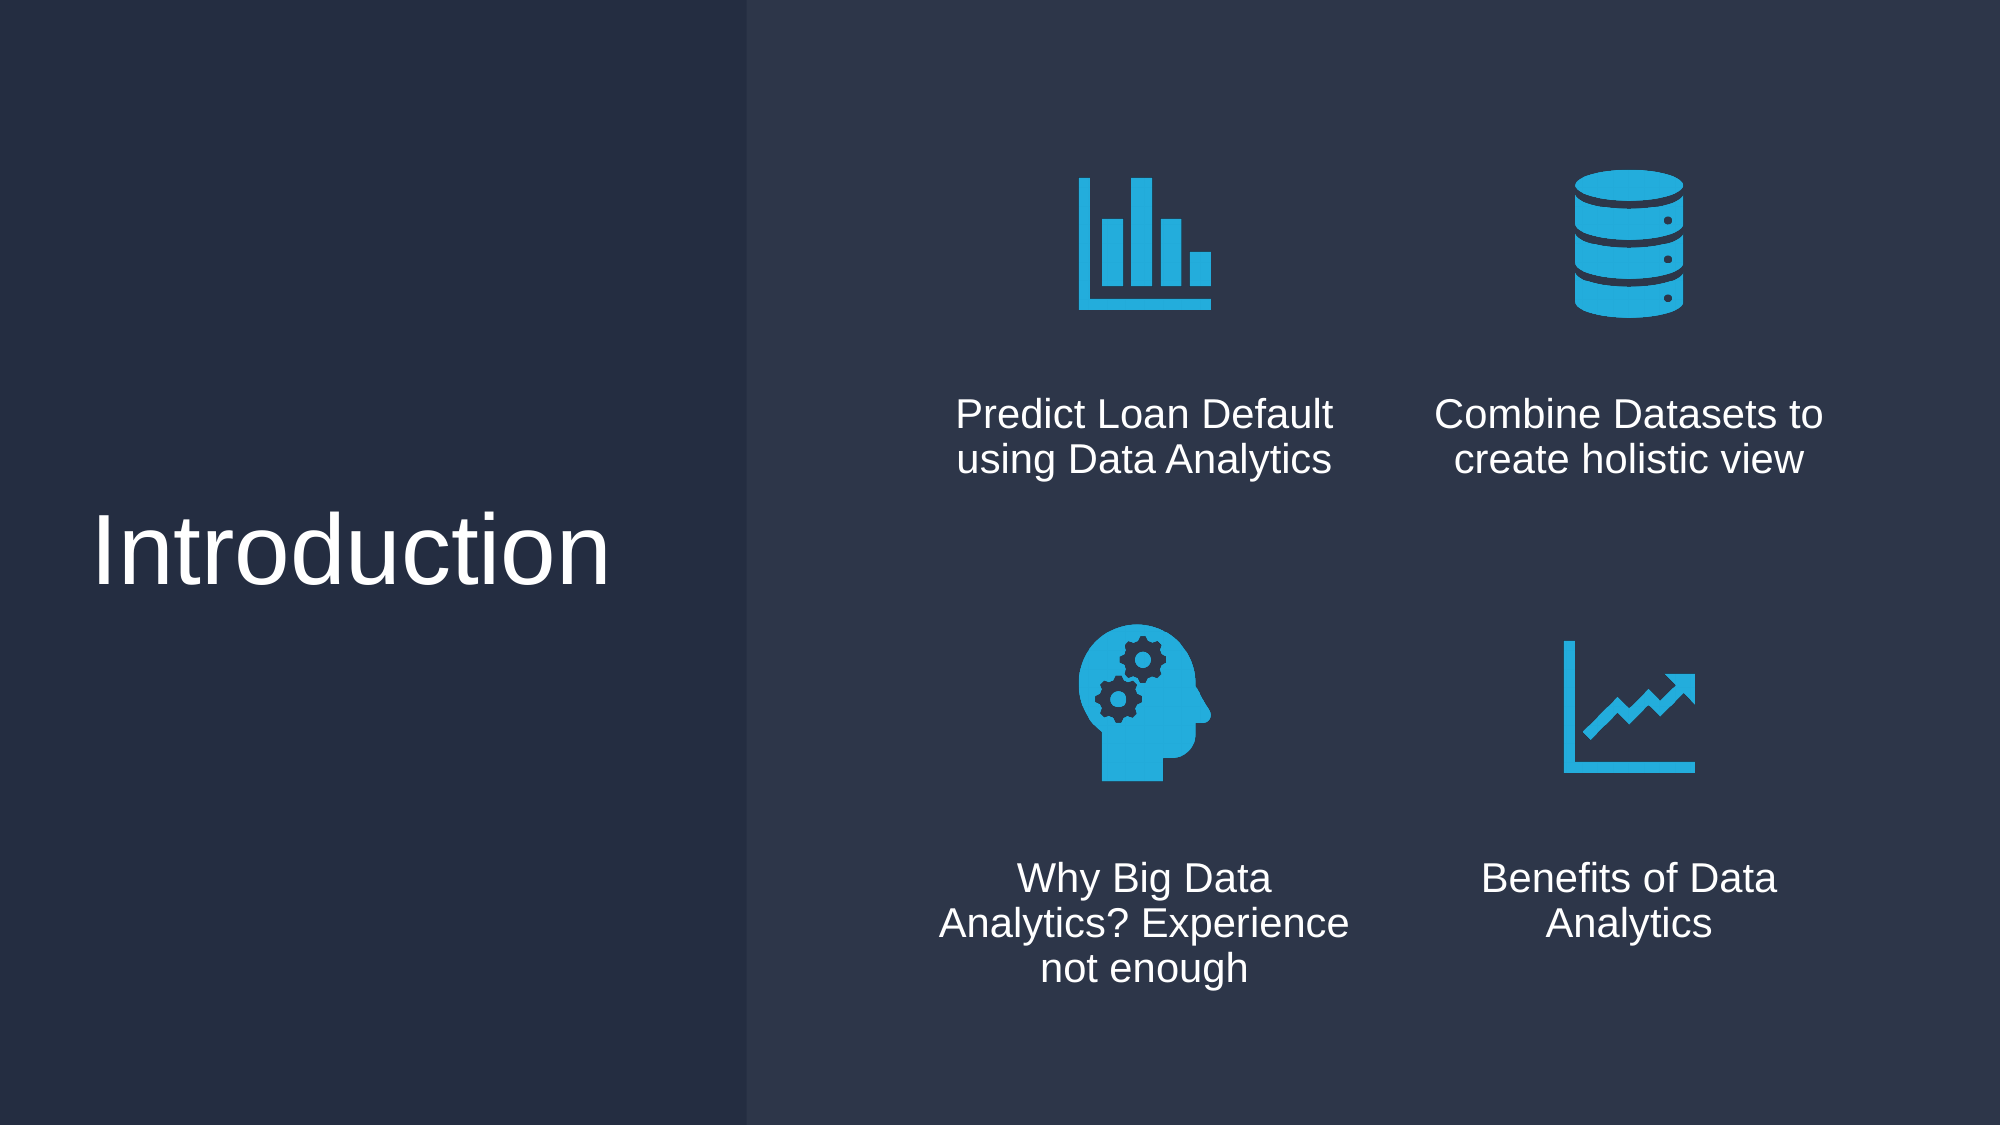

# Introduction
Predict Loan Default using Data Analytics
Combine Datasets to create holistic view
Why Big Data Analytics? Experience not enough
Benefits of Data Analytics